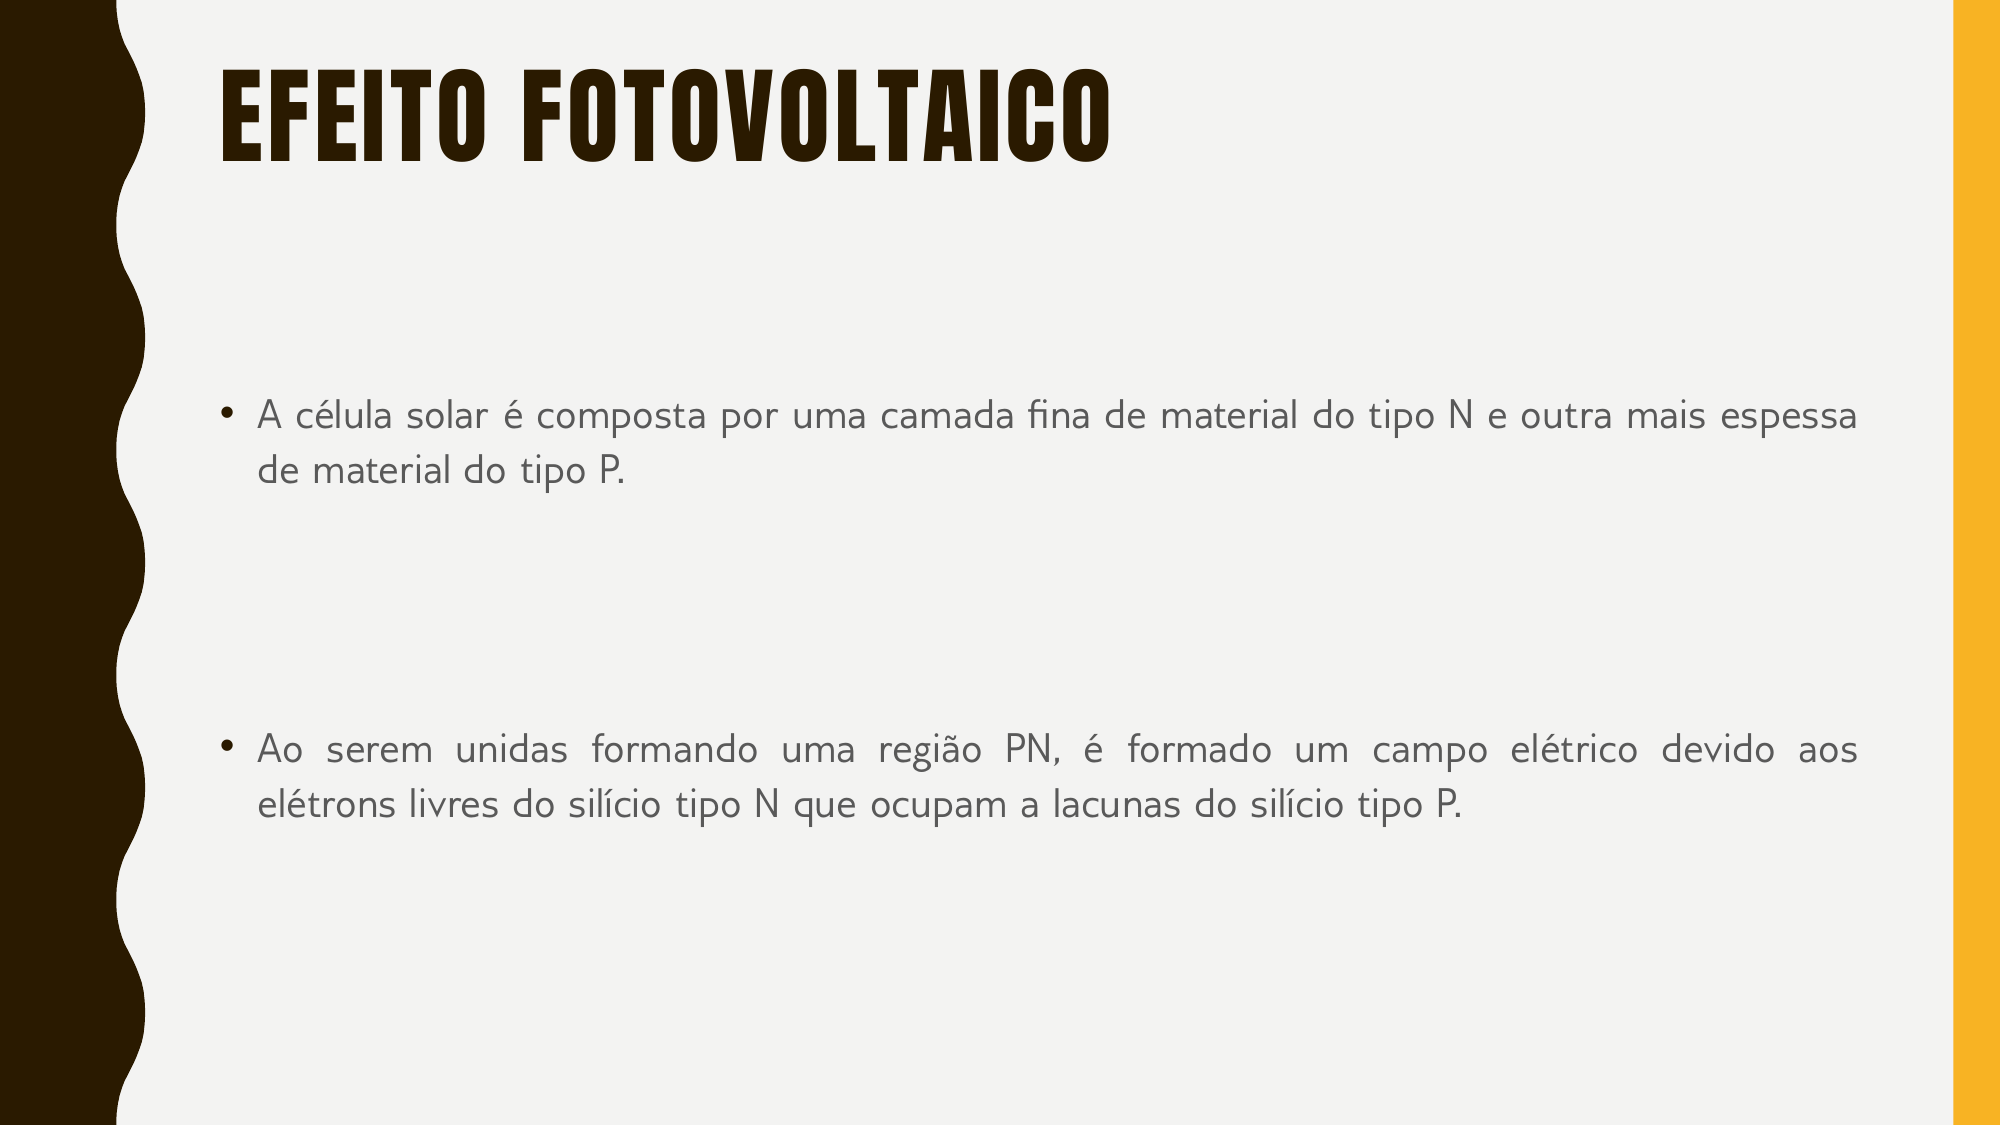

EFEITO fotovoltaico
A célula solar é composta por uma camada fina de material do tipo N e outra mais espessa de material do tipo P.

Ao serem unidas formando uma região PN, é formado um campo elétrico devido aos elétrons livres do silício tipo N que ocupam a lacunas do silício tipo P.